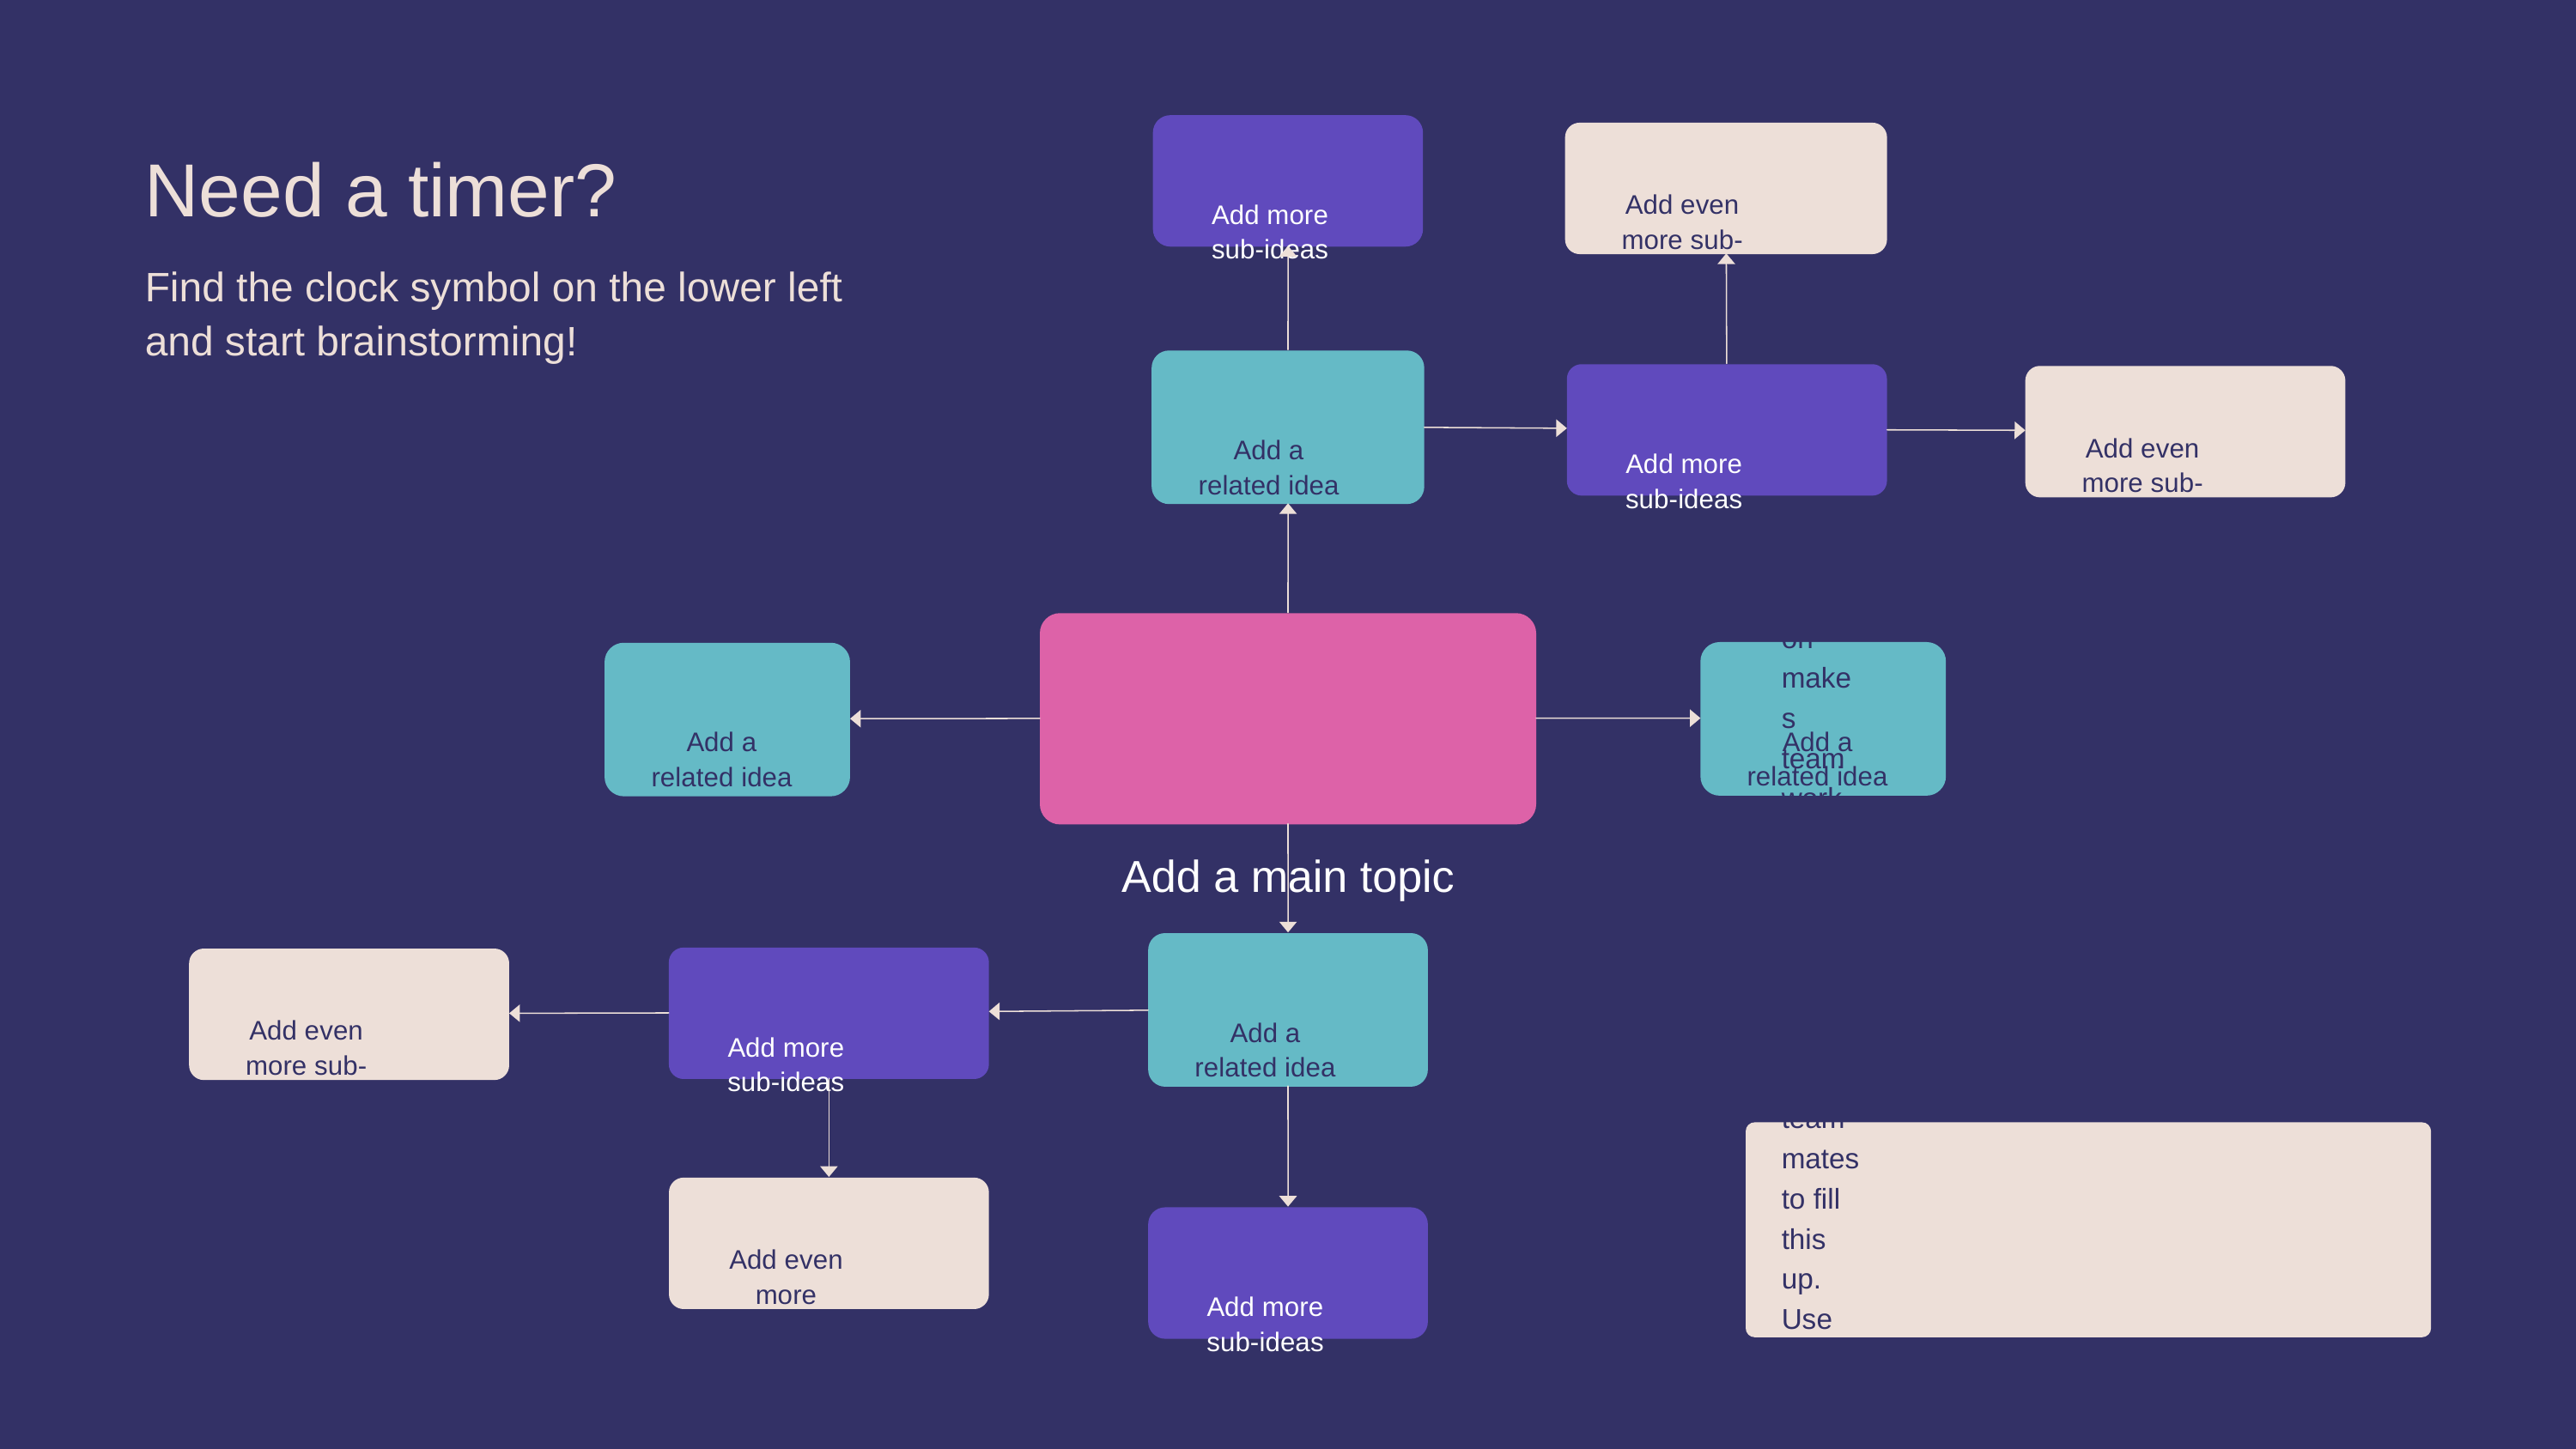

Add more
sub-ideas

Add even
more sub-ideas
Need a timer?
Find the clock symbol on the lower left and start brainstorming!

Add a
related idea

Add more
sub-ideas

Add even
more sub-ideas

Add a main topic

Add a
related idea

Add a
related idea

Add a
related idea

Add more
sub-ideas

Add even
more sub-ideas

Tip: Collaboration makes teamwork easier! Click "Share" and invite your teammates to fill this up. Use this whiteboard page for bulletins, brainstorms, and other fun team ideas!

Add even more
sub-ideas

Add more
sub-ideas